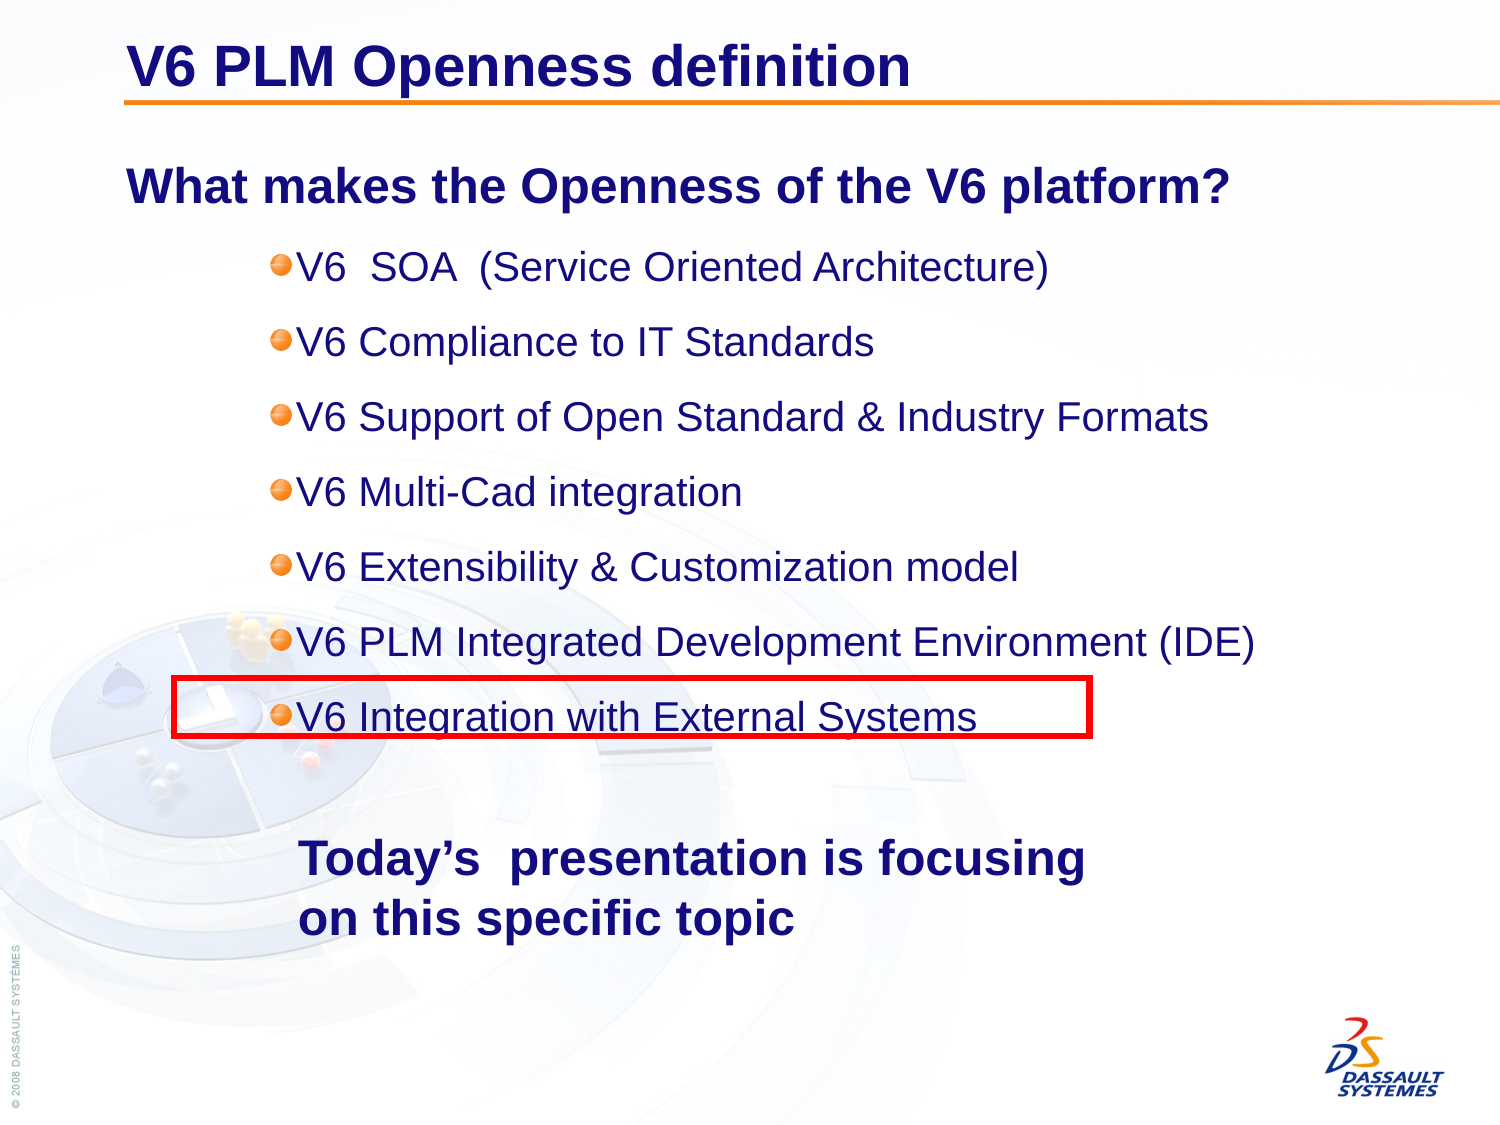

# V6 PLM Openness definition
What makes the Openness of the V6 platform?
V6  SOA  (Service Oriented Architecture)
V6 Compliance to IT Standards
V6 Support of Open Standard & Industry Formats
V6 Multi-Cad integration
V6 Extensibility & Customization model
V6 PLM Integrated Development Environment (IDE)
V6 Integration with External Systems

Today’s  presentation is focusing on this specific topic